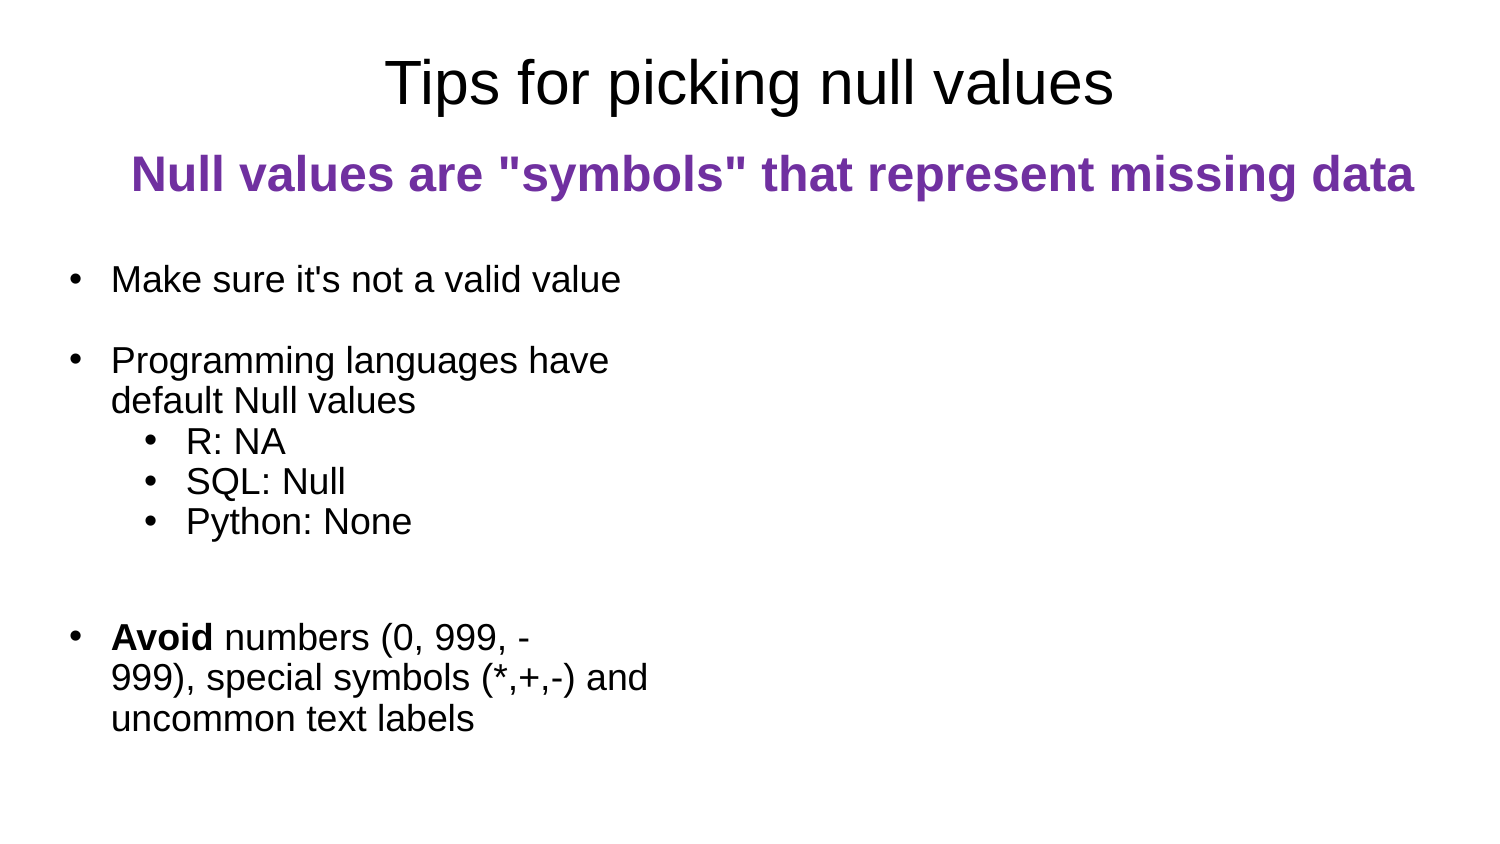

# Tips for picking null values
Null values are "symbols" that represent missing data
Make sure it's not a valid value

Programming languages have default Null values
R: NA
SQL: Null
Python: None

Avoid numbers (0, 999, -999), special symbols (*,+,-) and uncommon text labels